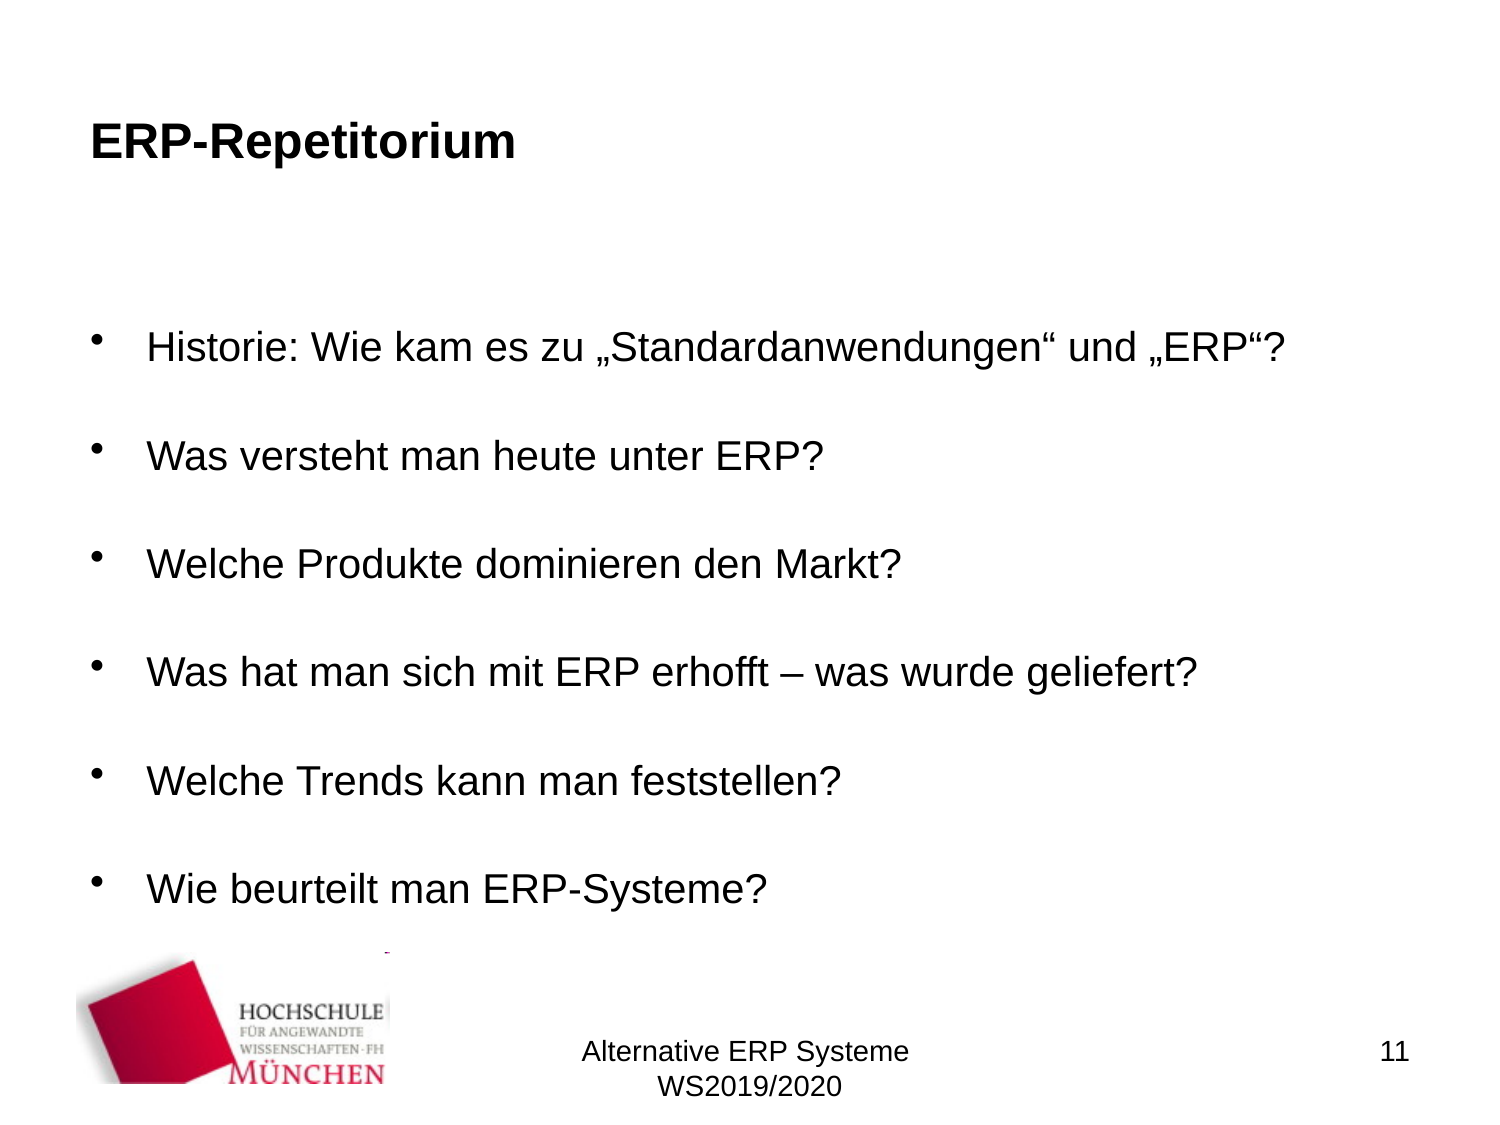

# ERP-Repetitorium
Historie: Wie kam es zu „Standardanwendungen“ und „ERP“?
Was versteht man heute unter ERP?
Welche Produkte dominieren den Markt?
Was hat man sich mit ERP erhofft – was wurde geliefert?
Welche Trends kann man feststellen?
Wie beurteilt man ERP-Systeme?
Alternative ERP Systeme
WS2019/2020
11